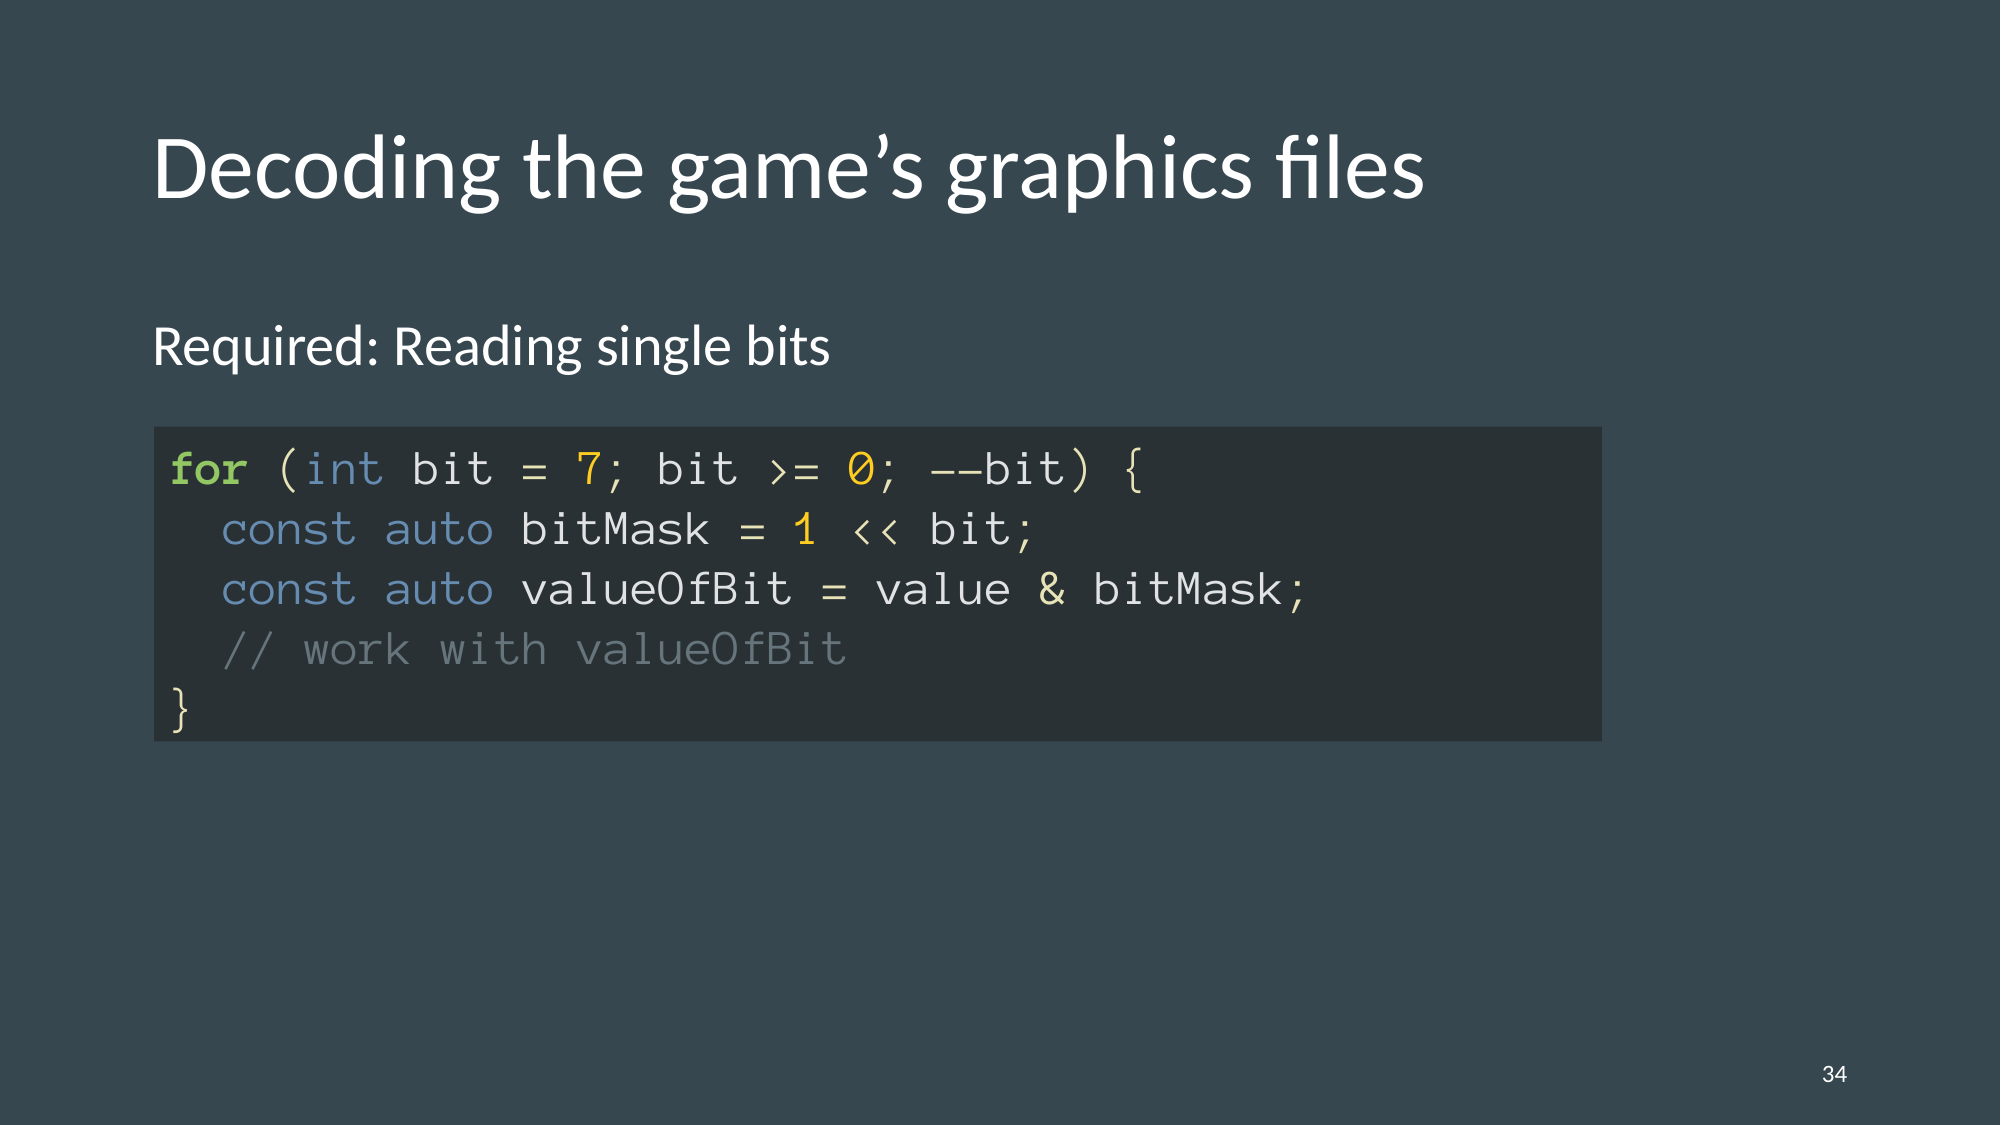

# Decoding the game’s graphics files
Required: Reading single bits

for (int bit = 7; bit >= 0; --bit) {
  const auto bitMask = 1 << bit;
  const auto valueOfBit = value & bitMask;
  // work with valueOfBit
}
34